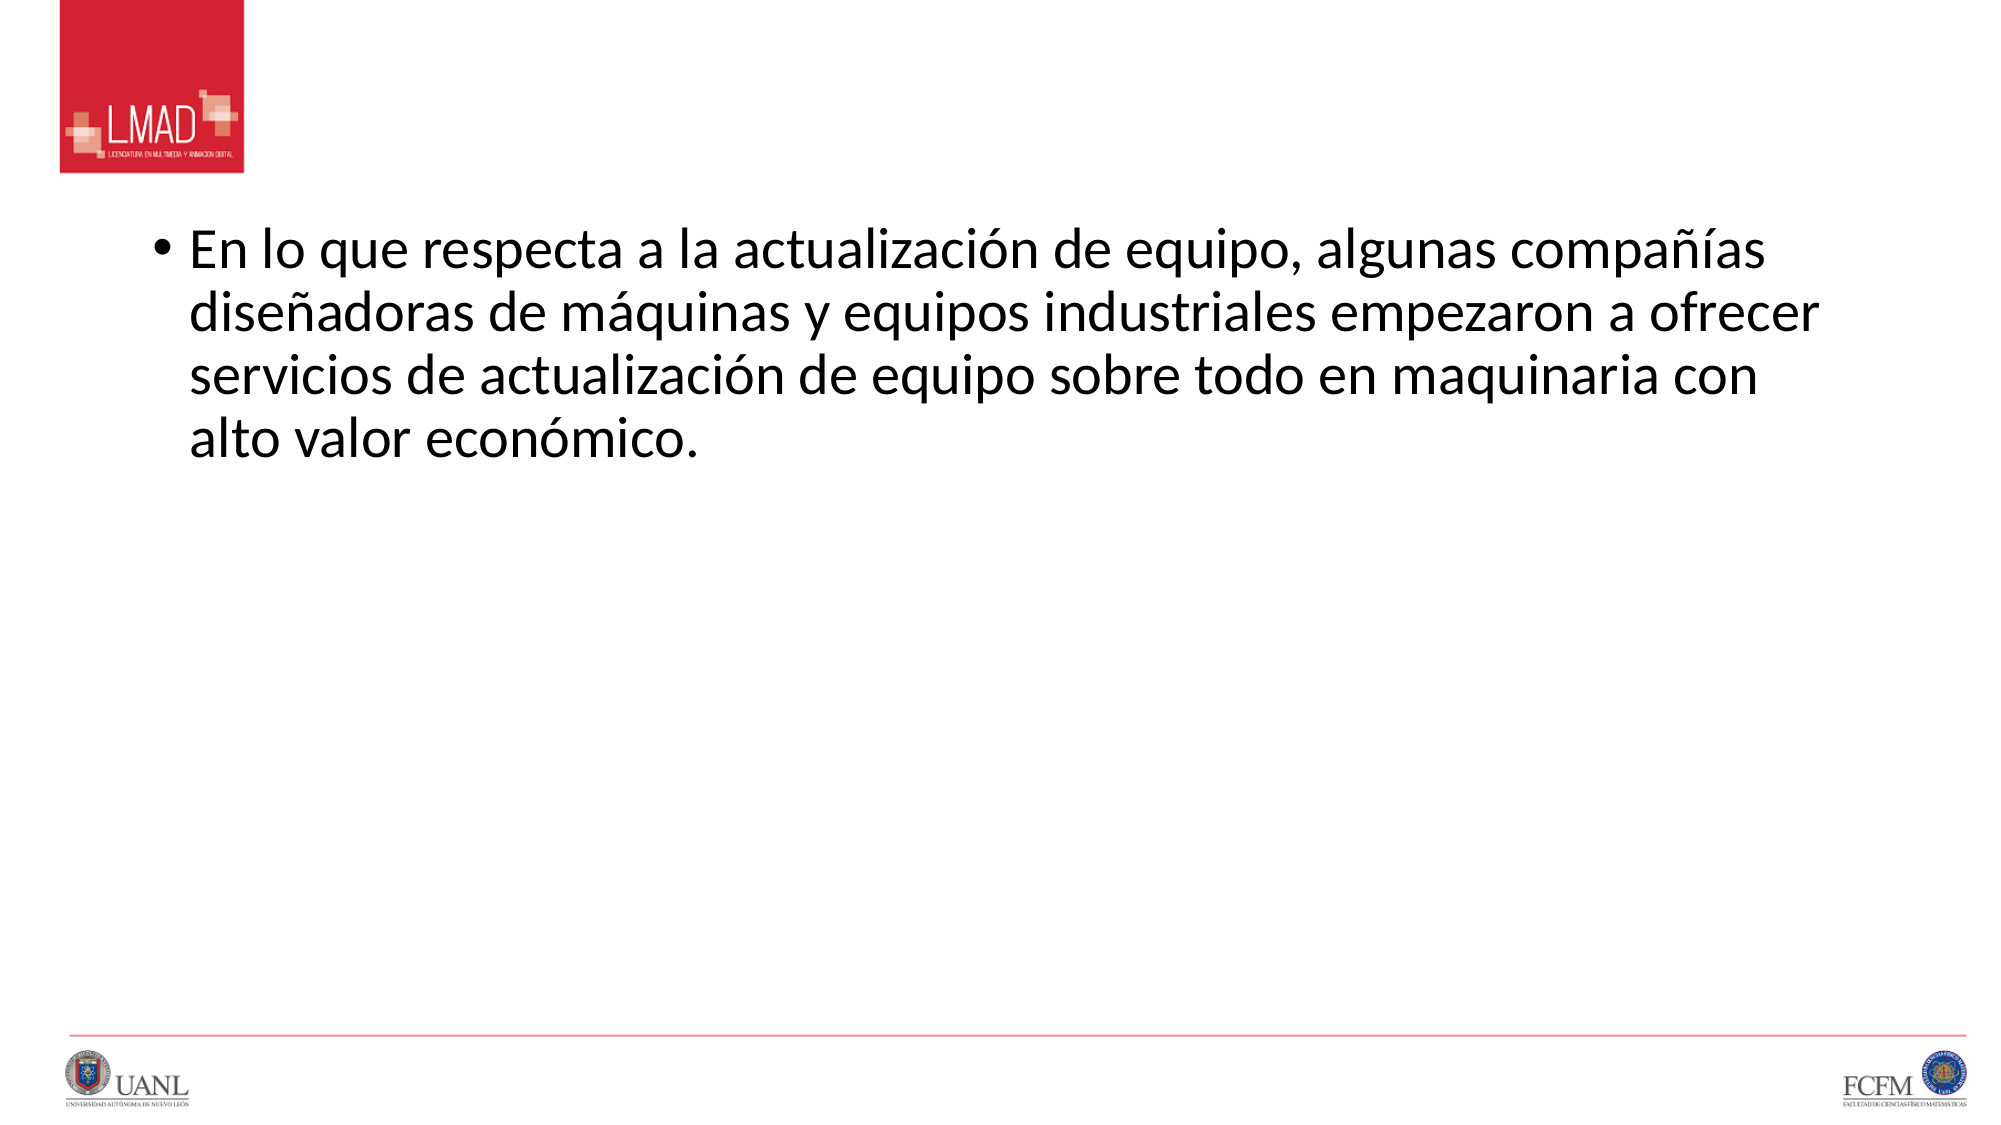

#
En lo que respecta a la actualización de equipo, algunas compañías diseñadoras de máquinas y equipos industriales empezaron a ofrecer servicios de actualización de equipo sobre todo en maquinaria con alto valor económico.